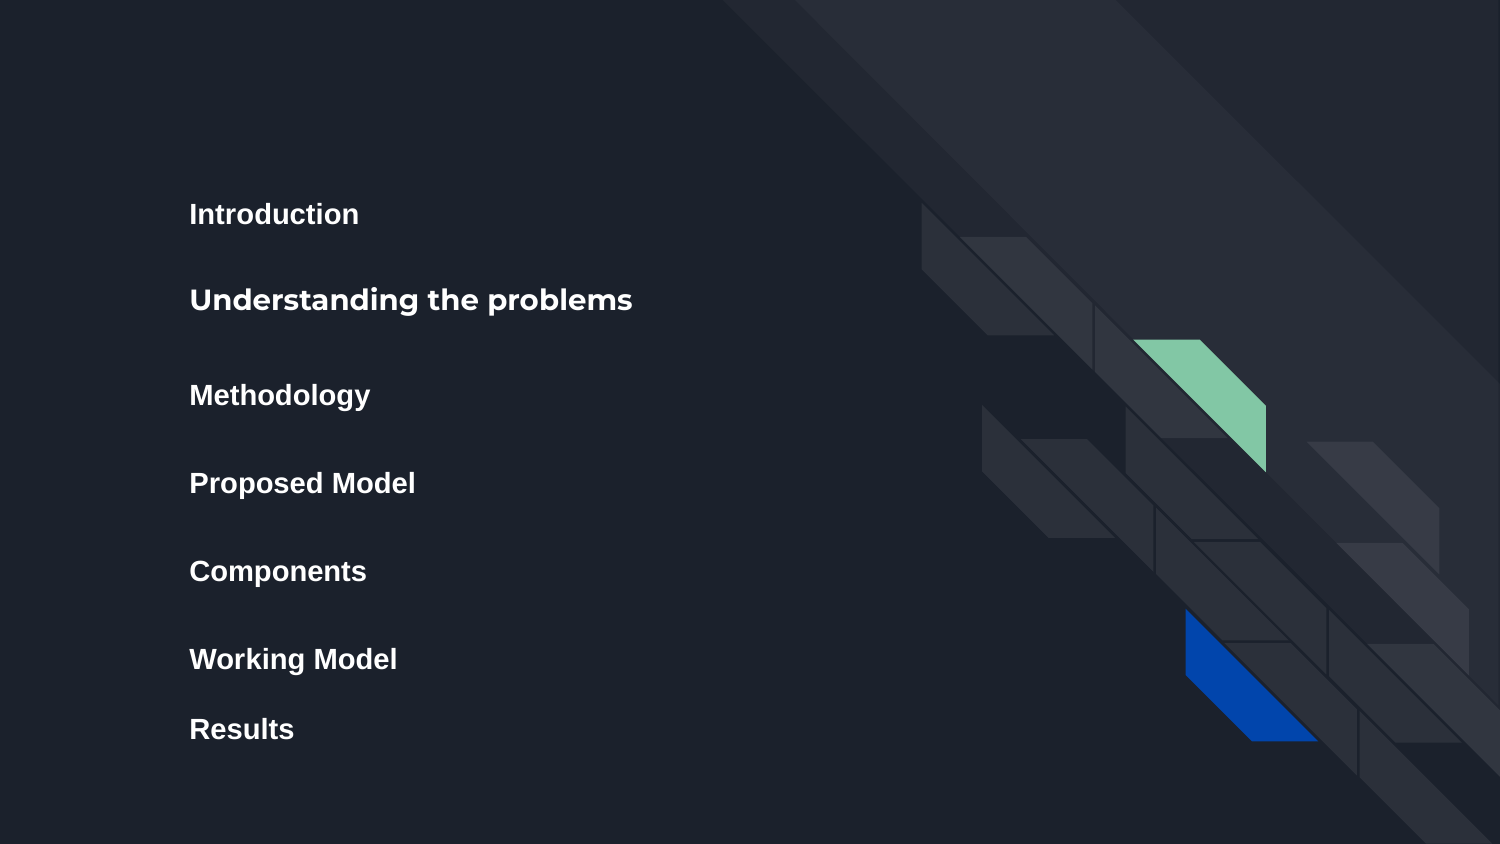

Introduction
Understanding the problems
Methodology
Proposed Model
Components
Working Model
Results